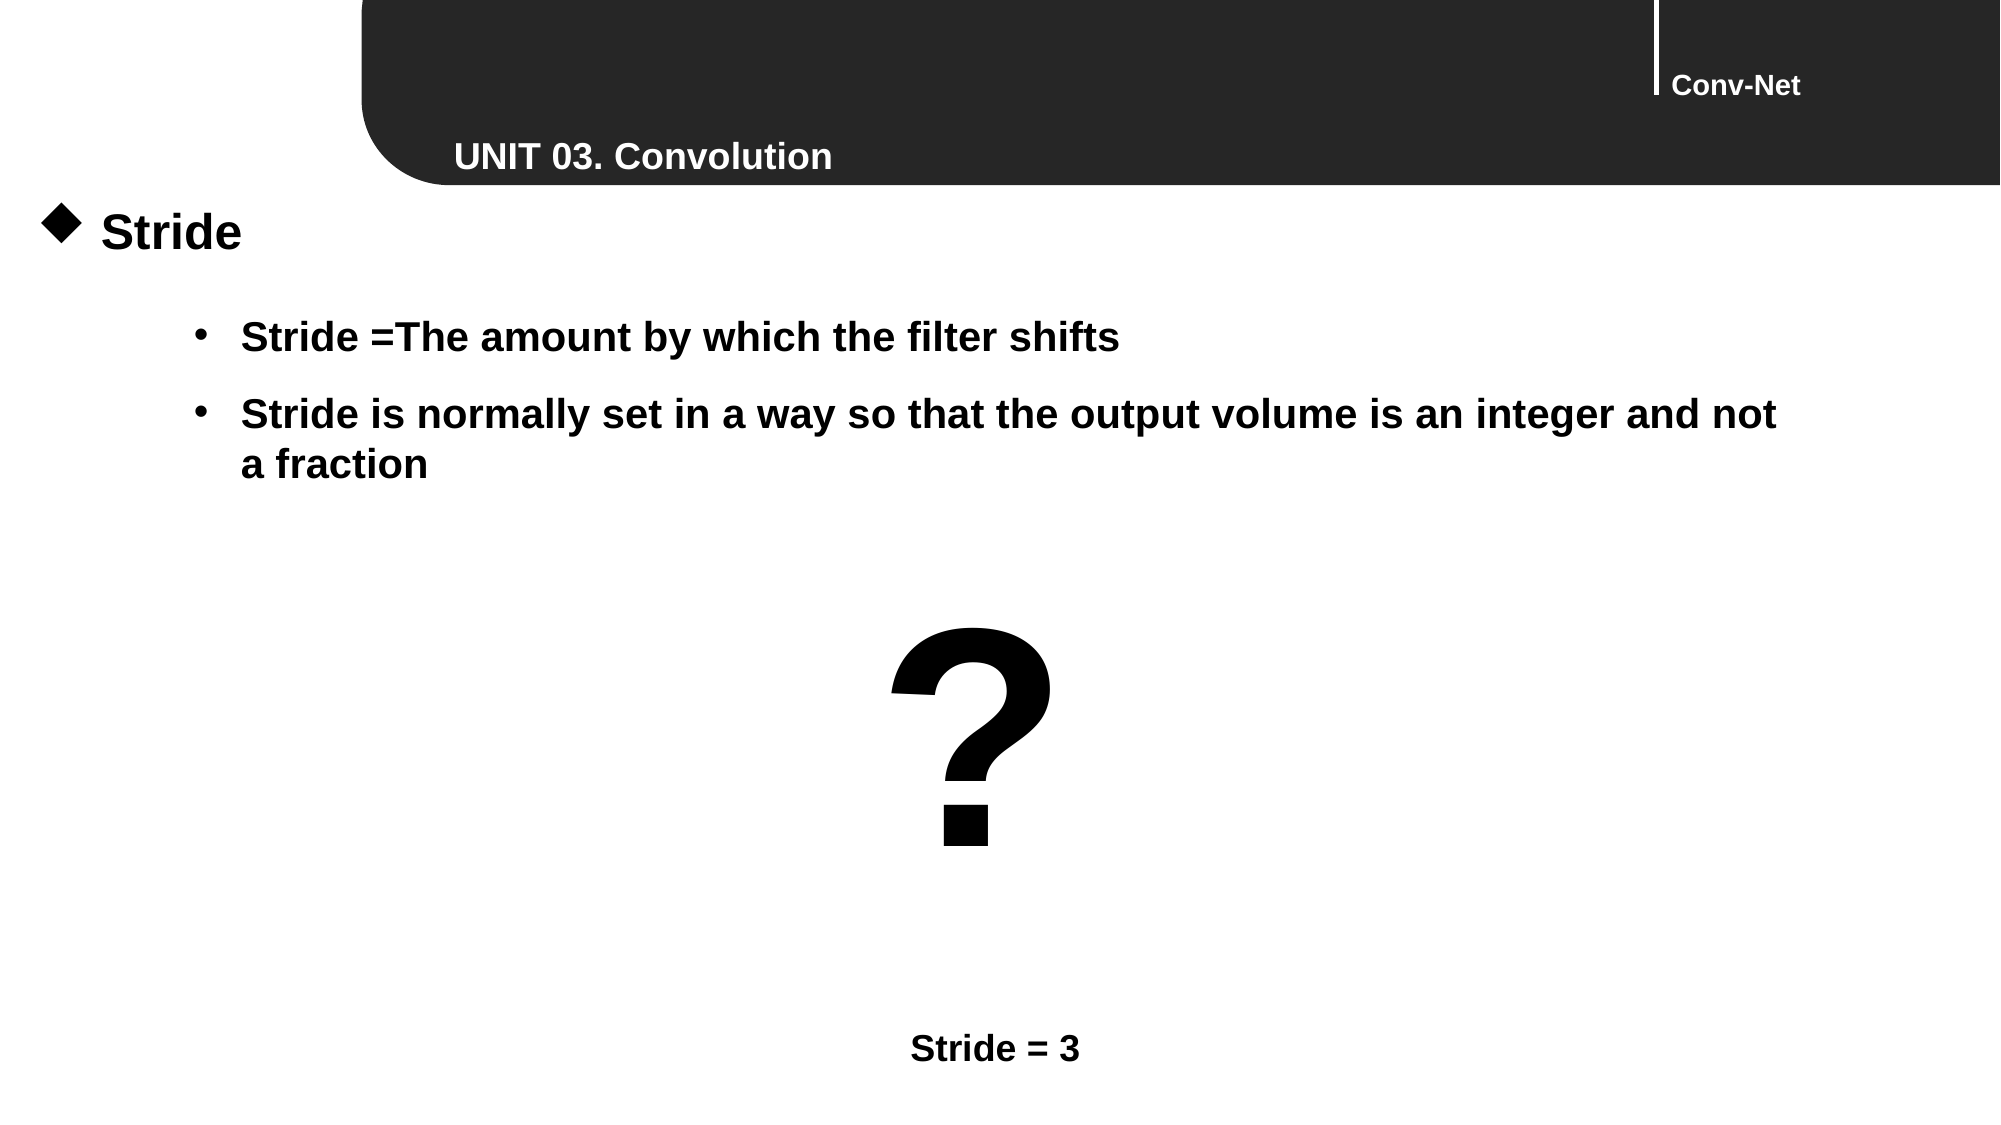

Stride
Stride =The amount by which the filter shifts
Stride is normally set in a way so that the output volume is an integer and not a fraction
?
Stride = 3